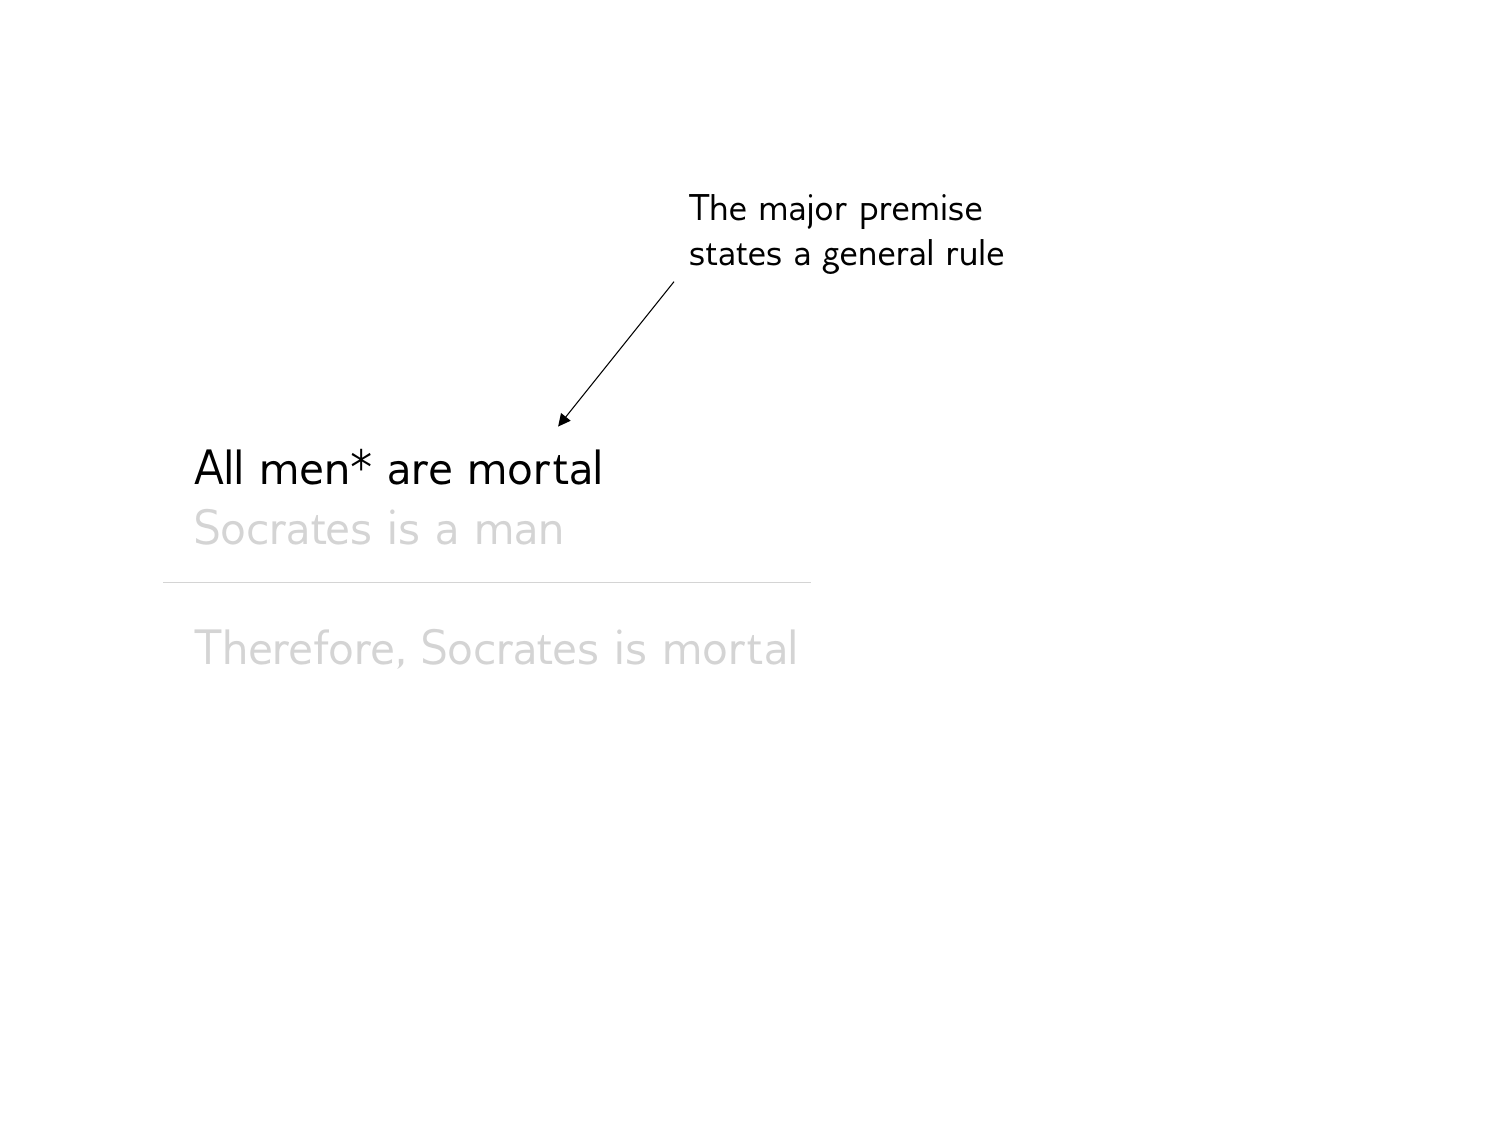

The major premise states a general rule
All men* are mortal
Socrates is a man

Therefore, Socrates is mortal